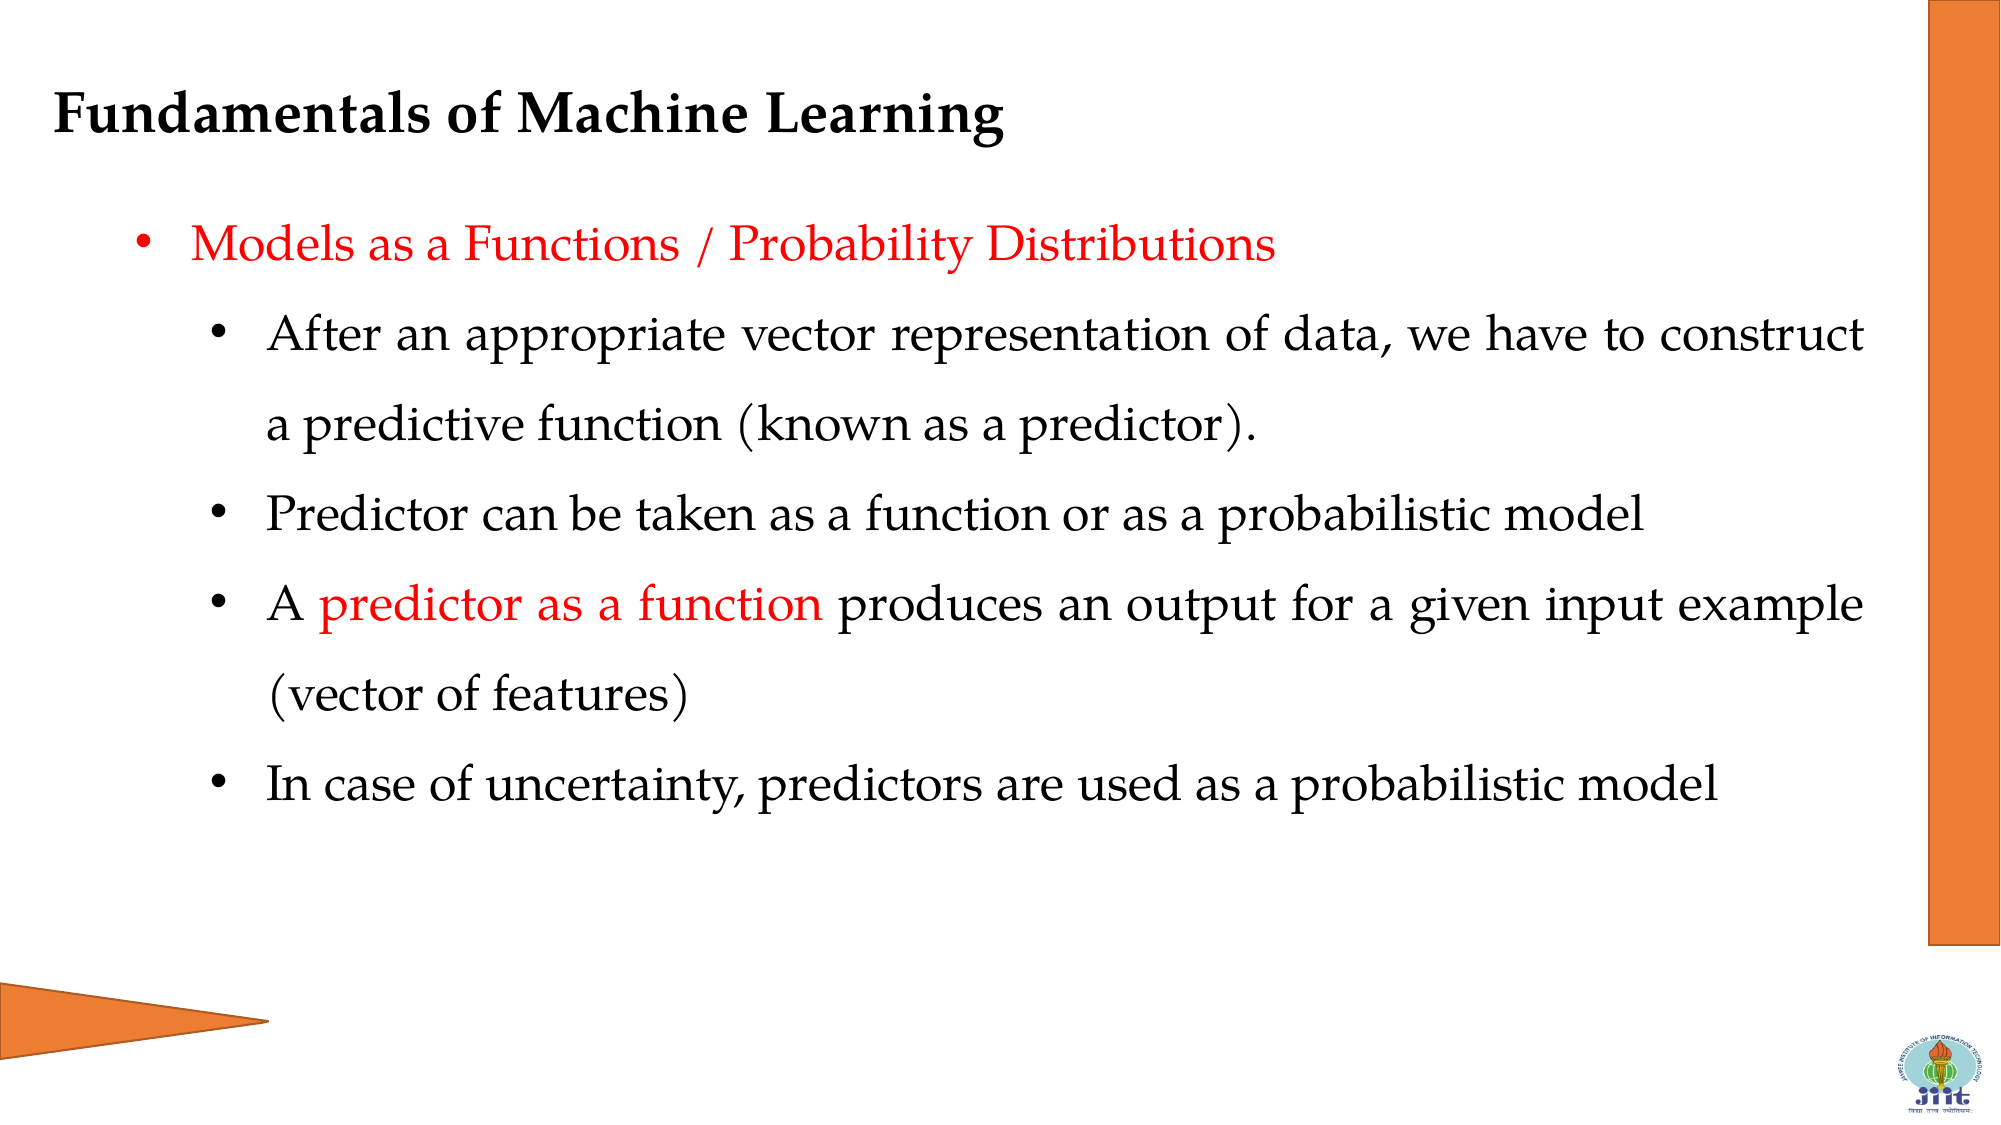

Fundamentals of Machine Learning
Models as a Functions / Probability Distributions
After an appropriate vector representation of data, we have to construct a predictive function (known as a predictor).
Predictor can be taken as a function or as a probabilistic model
A predictor as a function produces an output for a given input example (vector of features)
In case of uncertainty, predictors are used as a probabilistic model